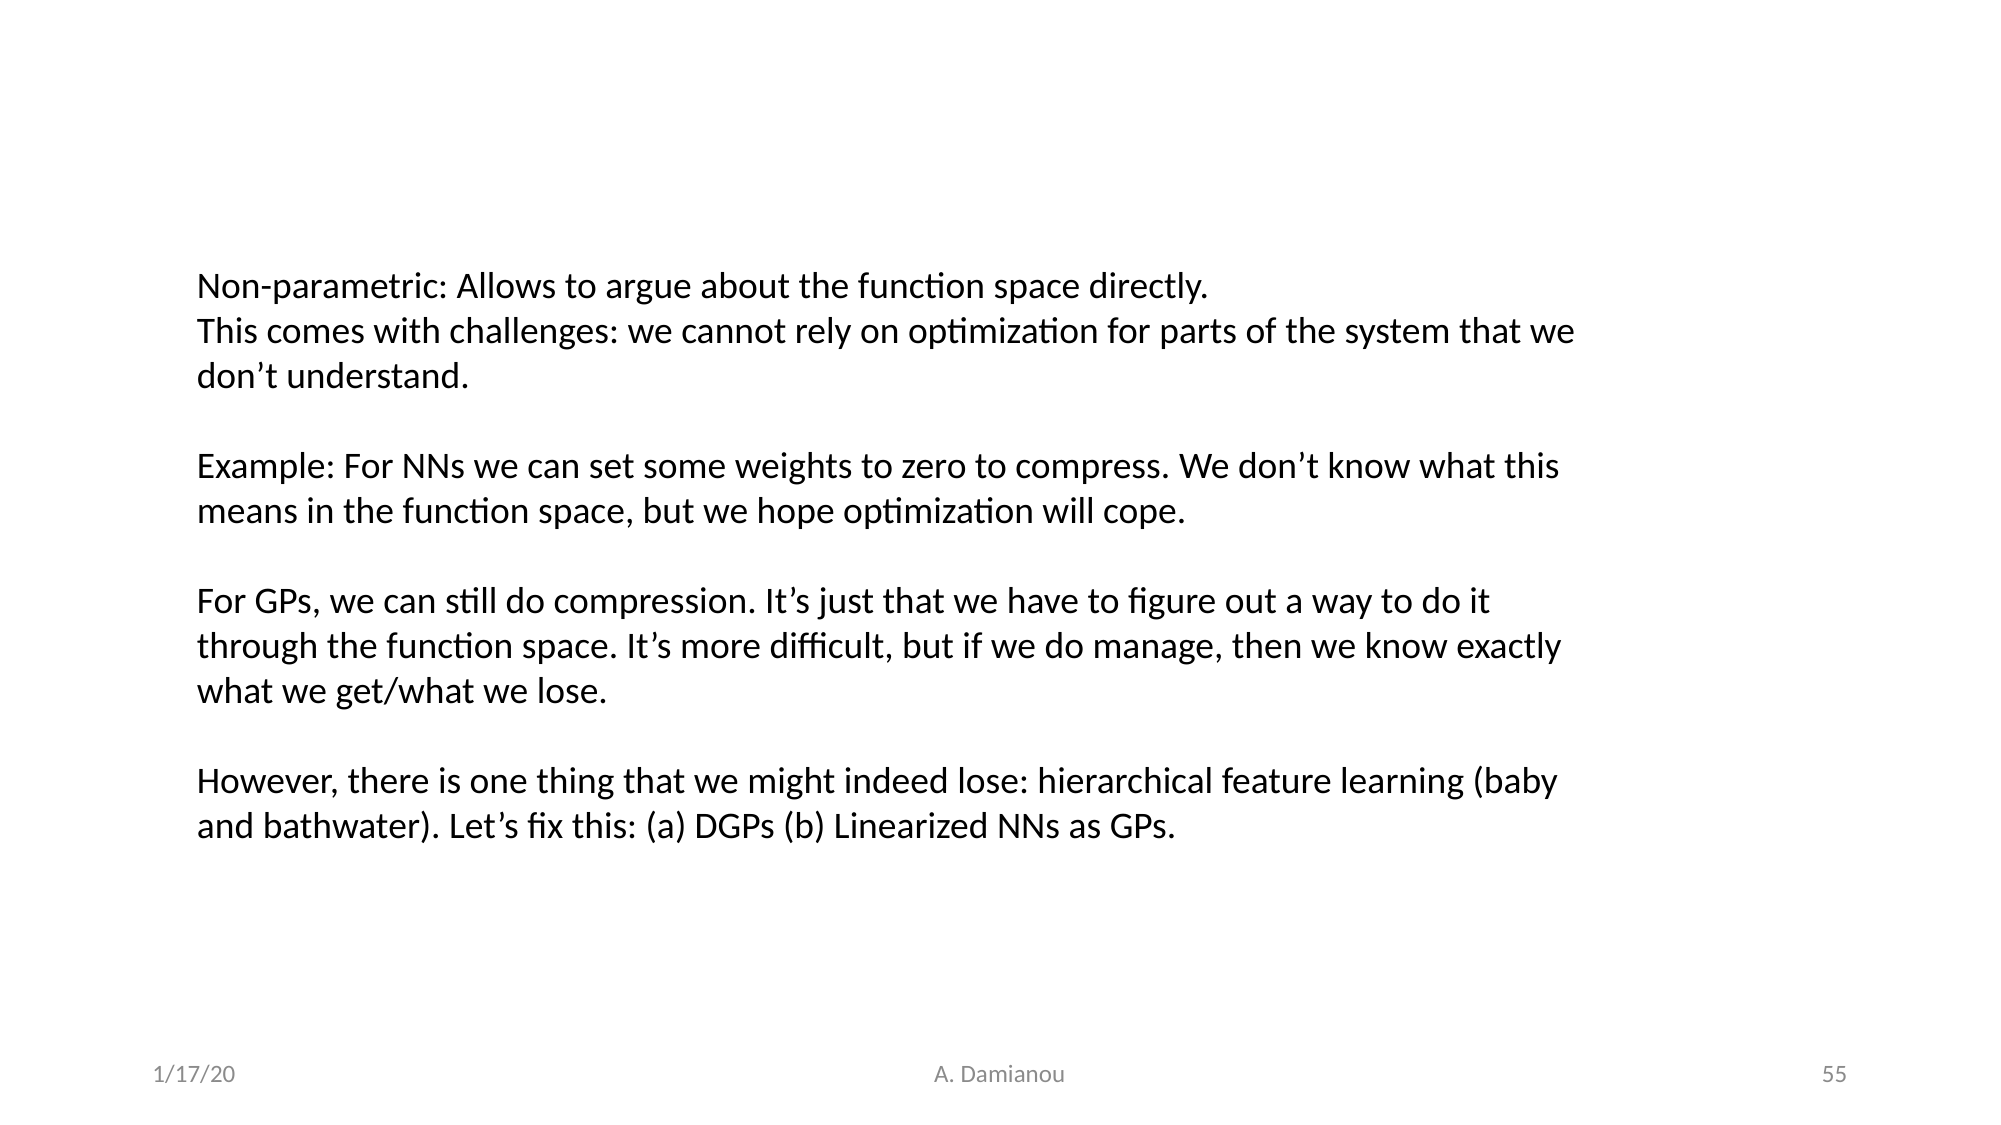

Non-parametric: Allows to argue about the function space directly.
This comes with challenges: we cannot rely on optimization for parts of the system that we don’t understand.

Example: For NNs we can set some weights to zero to compress. We don’t know what this means in the function space, but we hope optimization will cope.

For GPs, we can still do compression. It’s just that we have to figure out a way to do it through the function space. It’s more difficult, but if we do manage, then we know exactly what we get/what we lose.

However, there is one thing that we might indeed lose: hierarchical feature learning (baby and bathwater). Let’s fix this: (a) DGPs (b) Linearized NNs as GPs.
1/17/20
A. Damianou
55